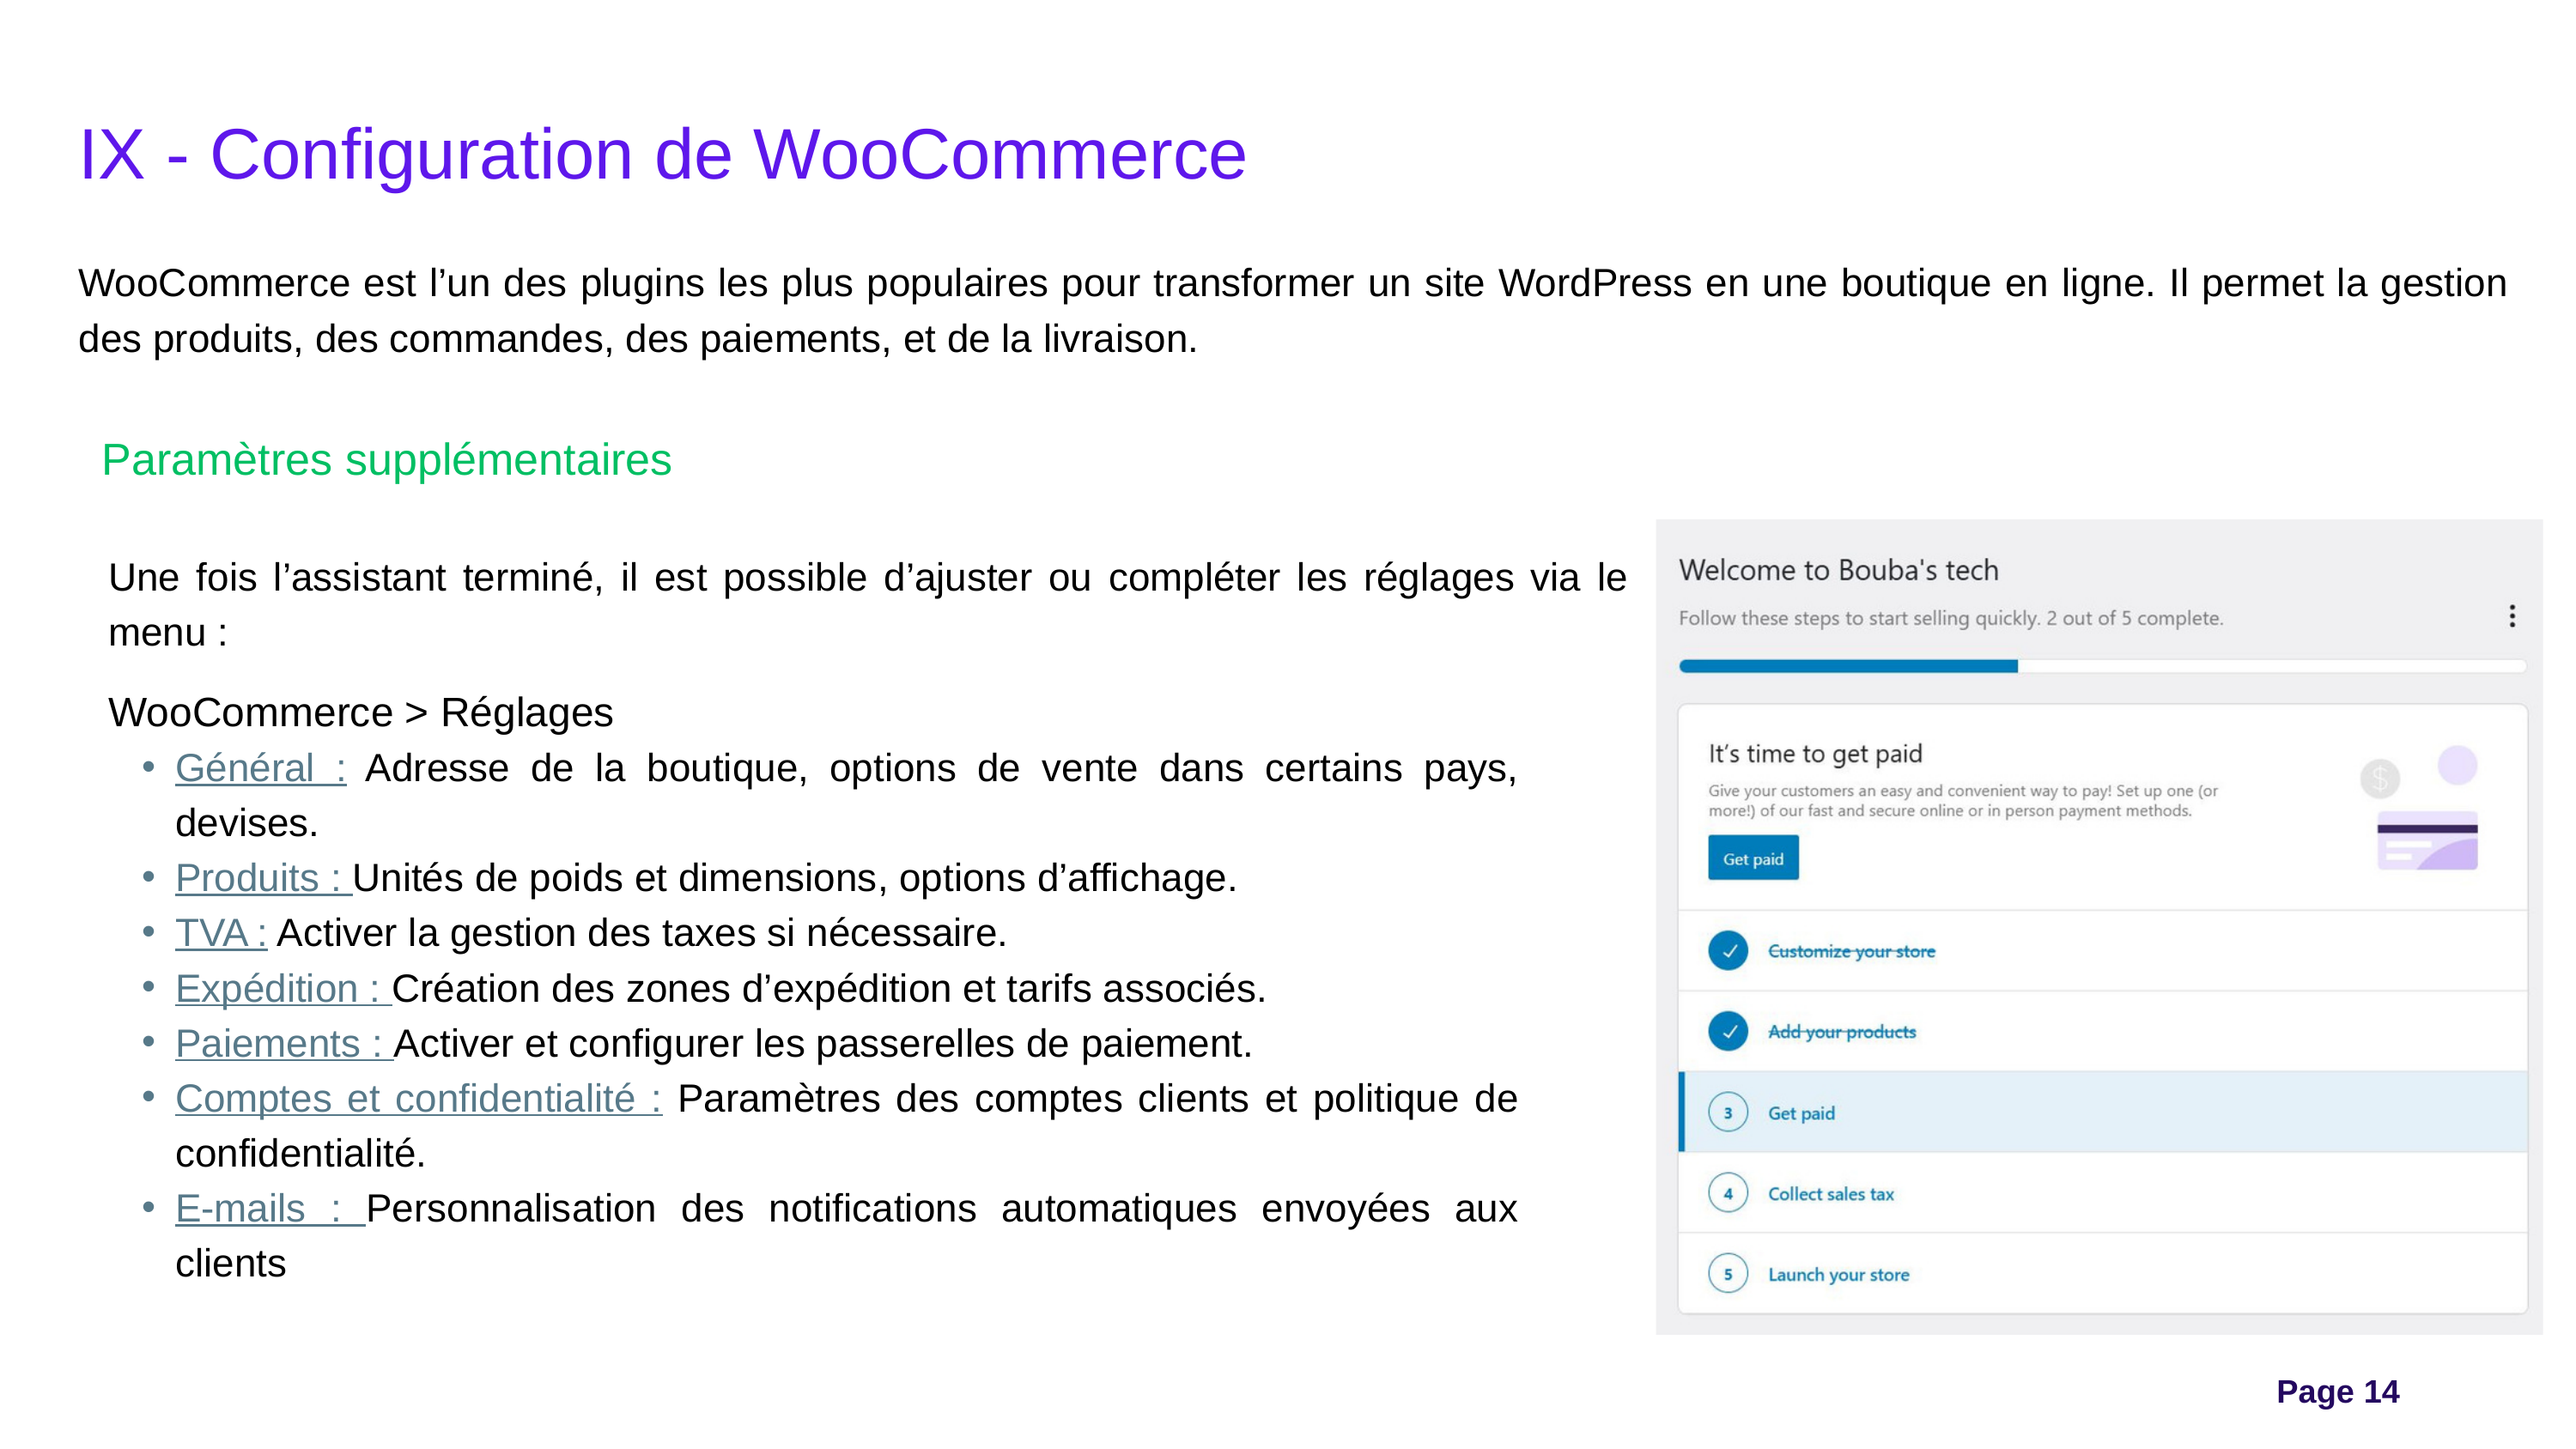

IX - Configuration de WooCommerce
WooCommerce est l’un des plugins les plus populaires pour transformer un site WordPress en une boutique en ligne. Il permet la gestion des produits, des commandes, des paiements, et de la livraison.
Paramètres supplémentaires

Une fois l’assistant terminé, il est possible d’ajuster ou compléter les réglages via le menu :
WooCommerce > Réglages
Général : Adresse de la boutique, options de vente dans certains pays, devises.
Produits : Unités de poids et dimensions, options d’affichage.
TVA : Activer la gestion des taxes si nécessaire.
Expédition : Création des zones d’expédition et tarifs associés.
Paiements : Activer et configurer les passerelles de paiement.
Comptes et confidentialité : Paramètres des comptes clients et politique de confidentialité.
E-mails : Personnalisation des notifications automatiques envoyées aux clients
Page 14